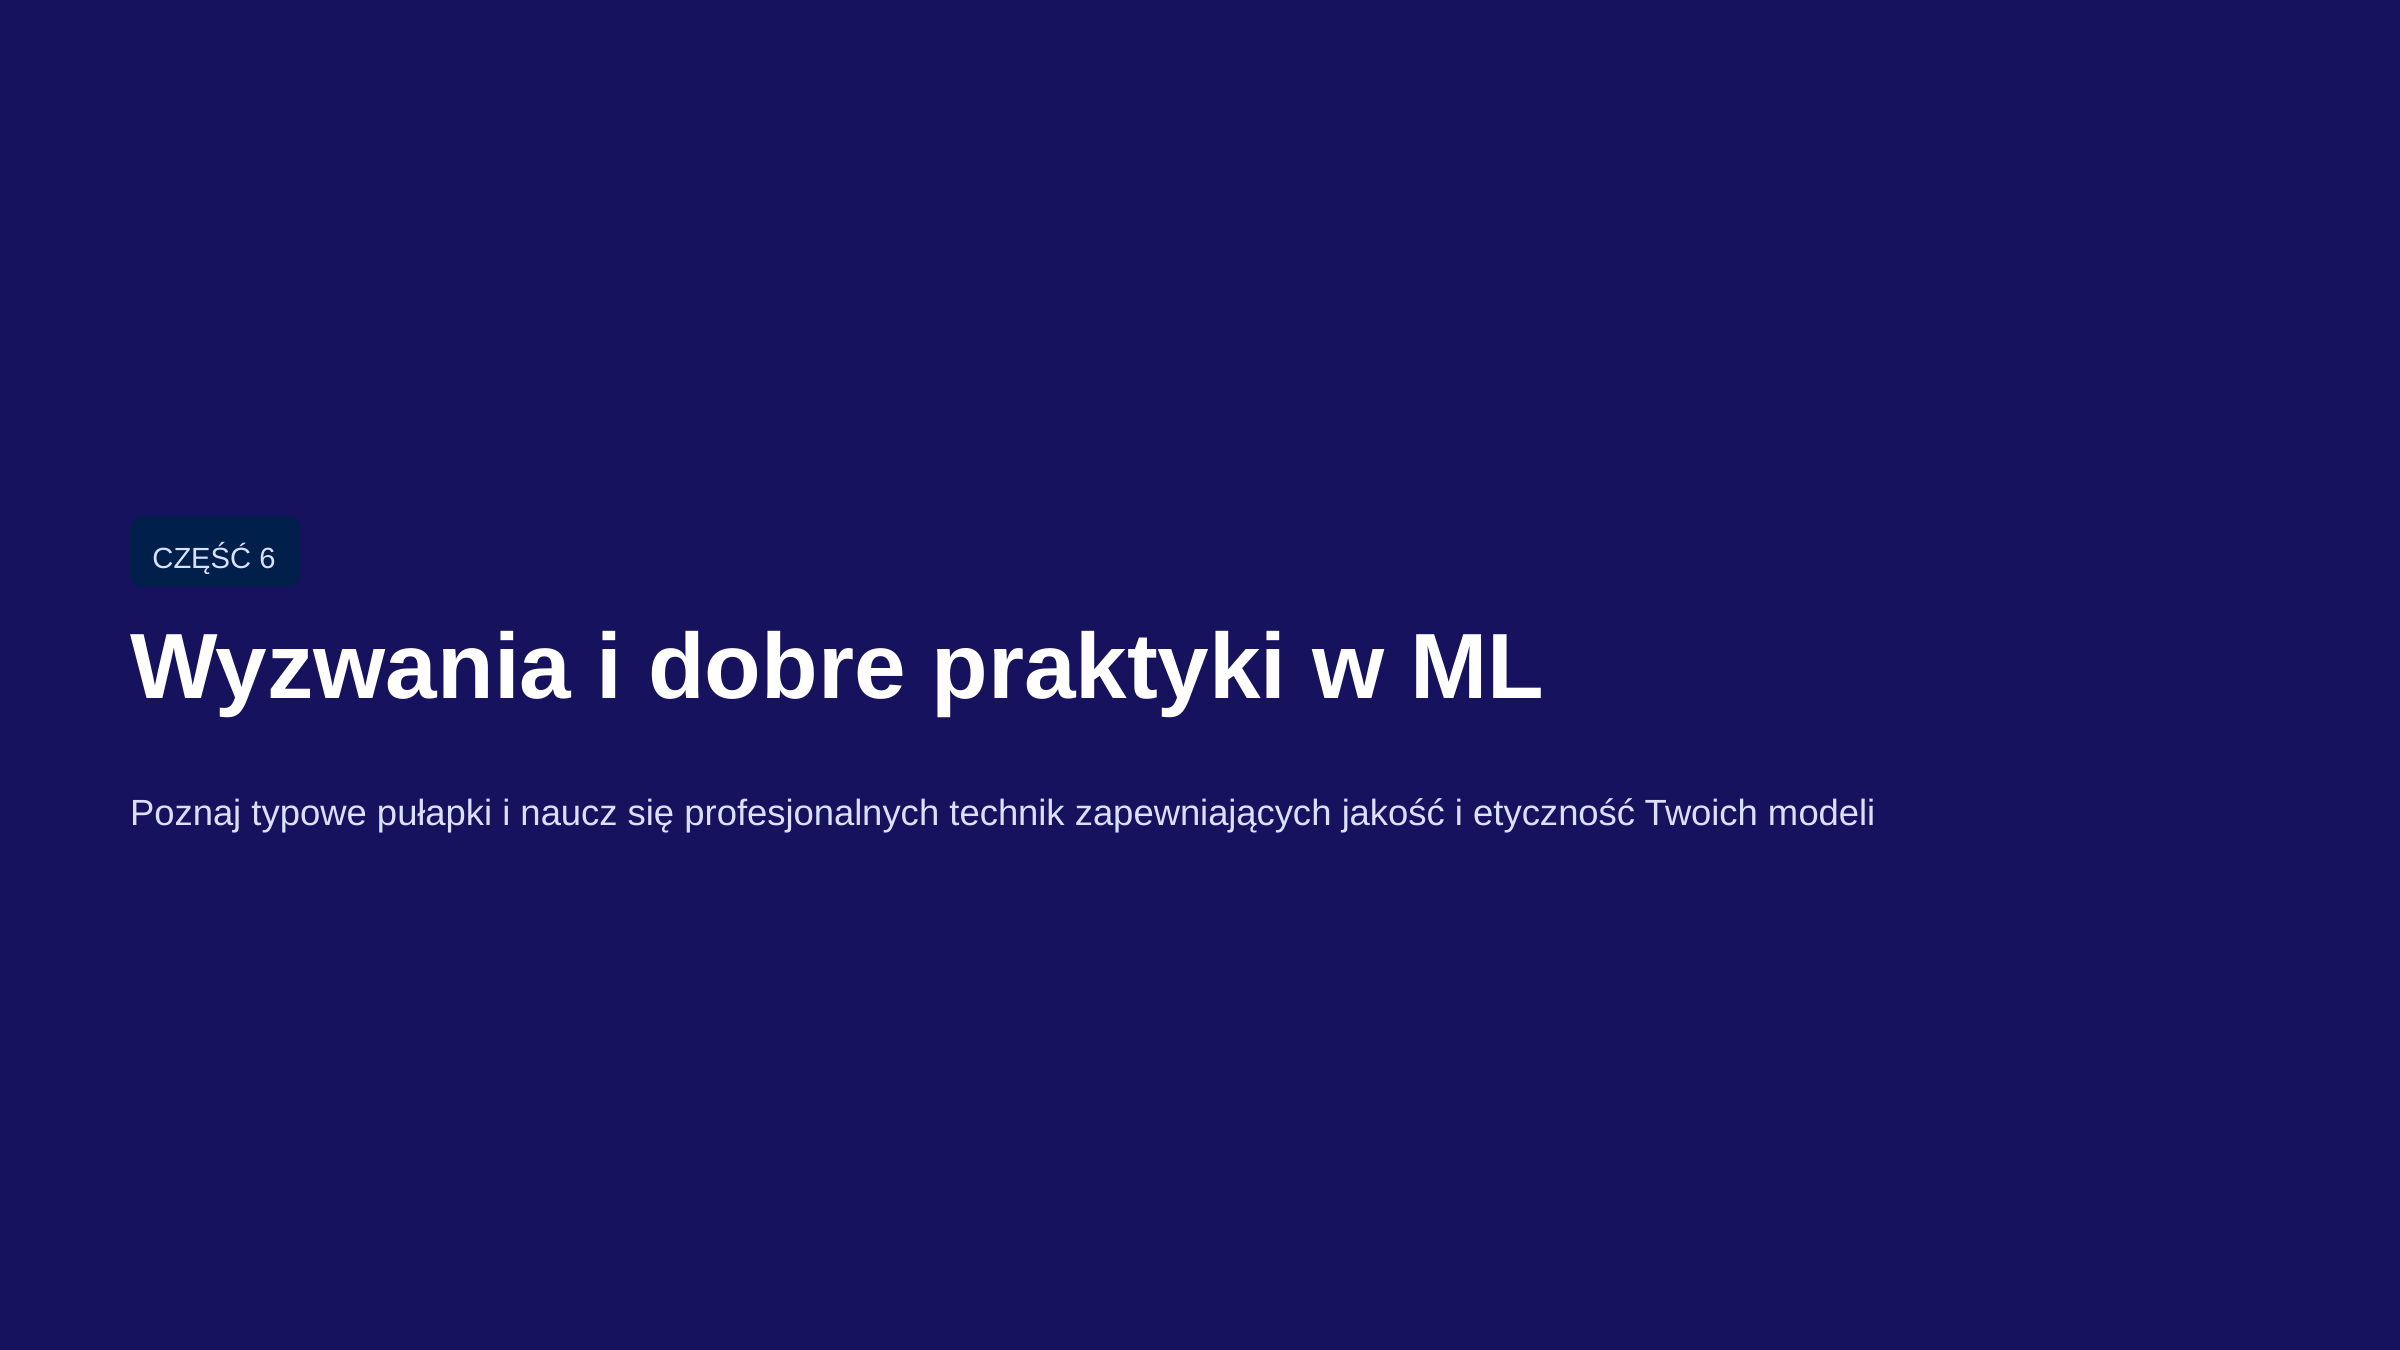

CZĘŚĆ 6
Wyzwania i dobre praktyki w ML
Poznaj typowe pułapki i naucz się profesjonalnych technik zapewniających jakość i etyczność Twoich modeli